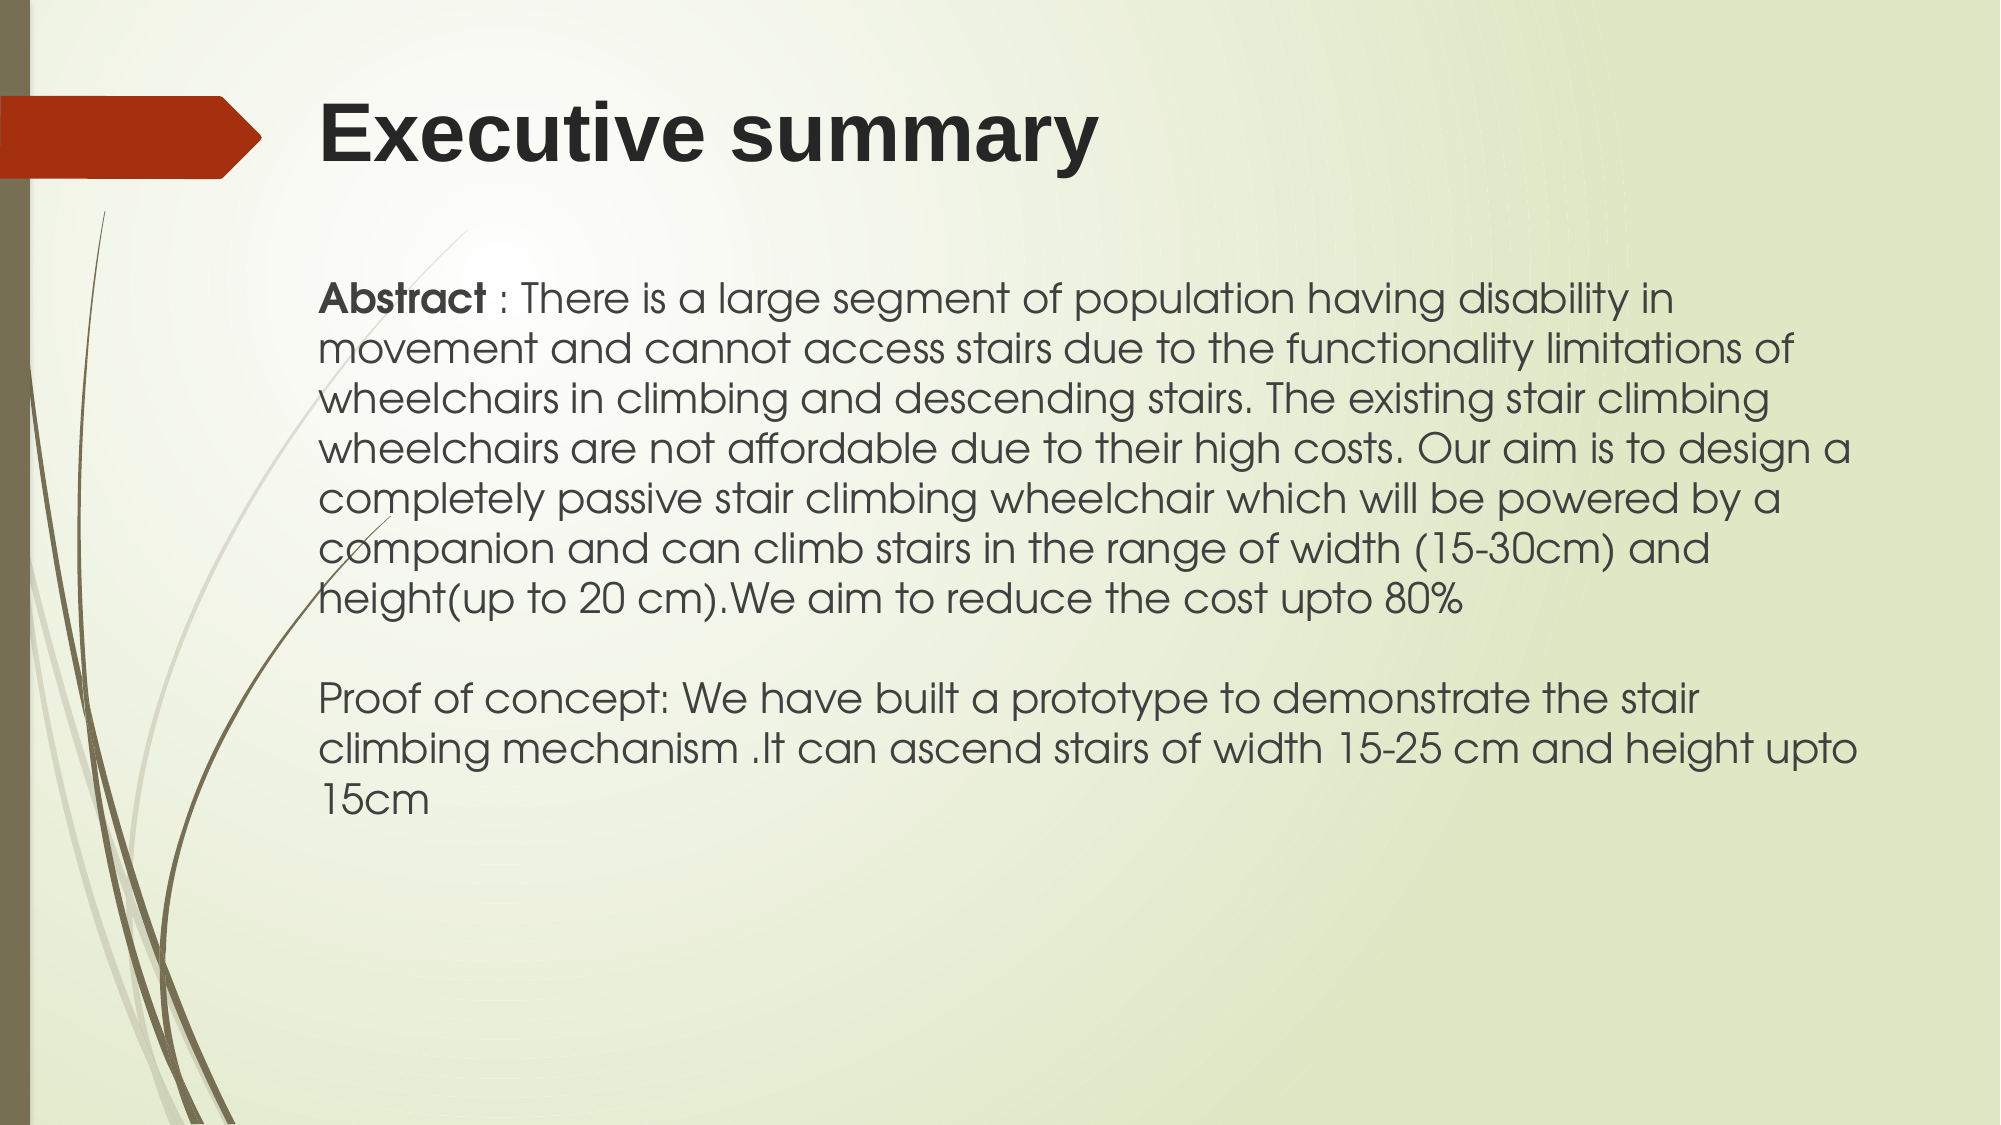

# Executive summary
Abstract : There is a large segment of population having disability in movement and cannot access stairs due to the functionality limitations of wheelchairs in climbing and descending stairs. The existing stair climbing wheelchairs are not affordable due to their high costs. Our aim is to design a completely passive stair climbing wheelchair which will be powered by a companion and can climb stairs in the range of width (15-30cm) and height(up to 20 cm).We aim to reduce the cost upto 80%

Proof of concept: We have built a prototype to demonstrate the stair climbing mechanism .It can ascend stairs of width 15-25 cm and height upto 15cm